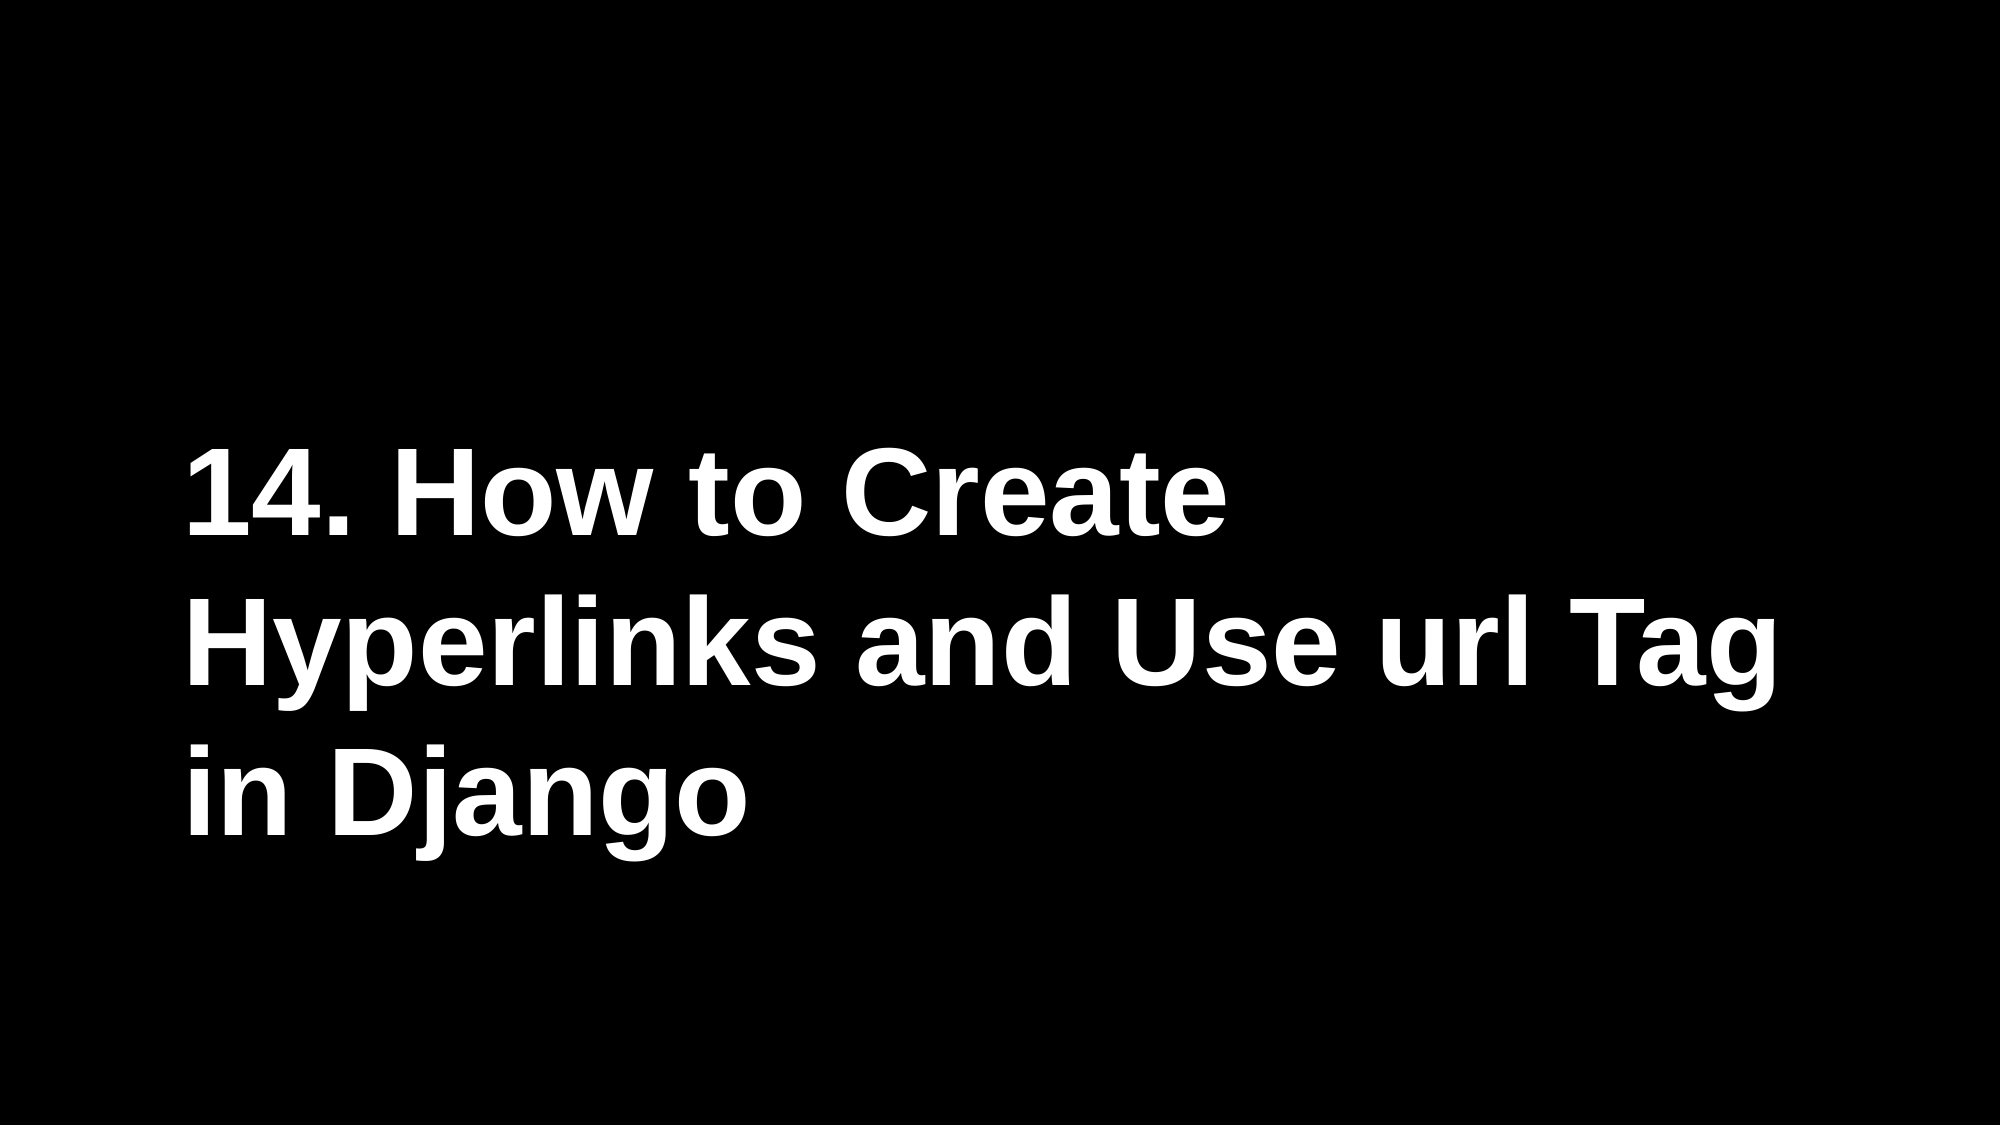

14. How to Create Hyperlinks and Use url Tag in Django